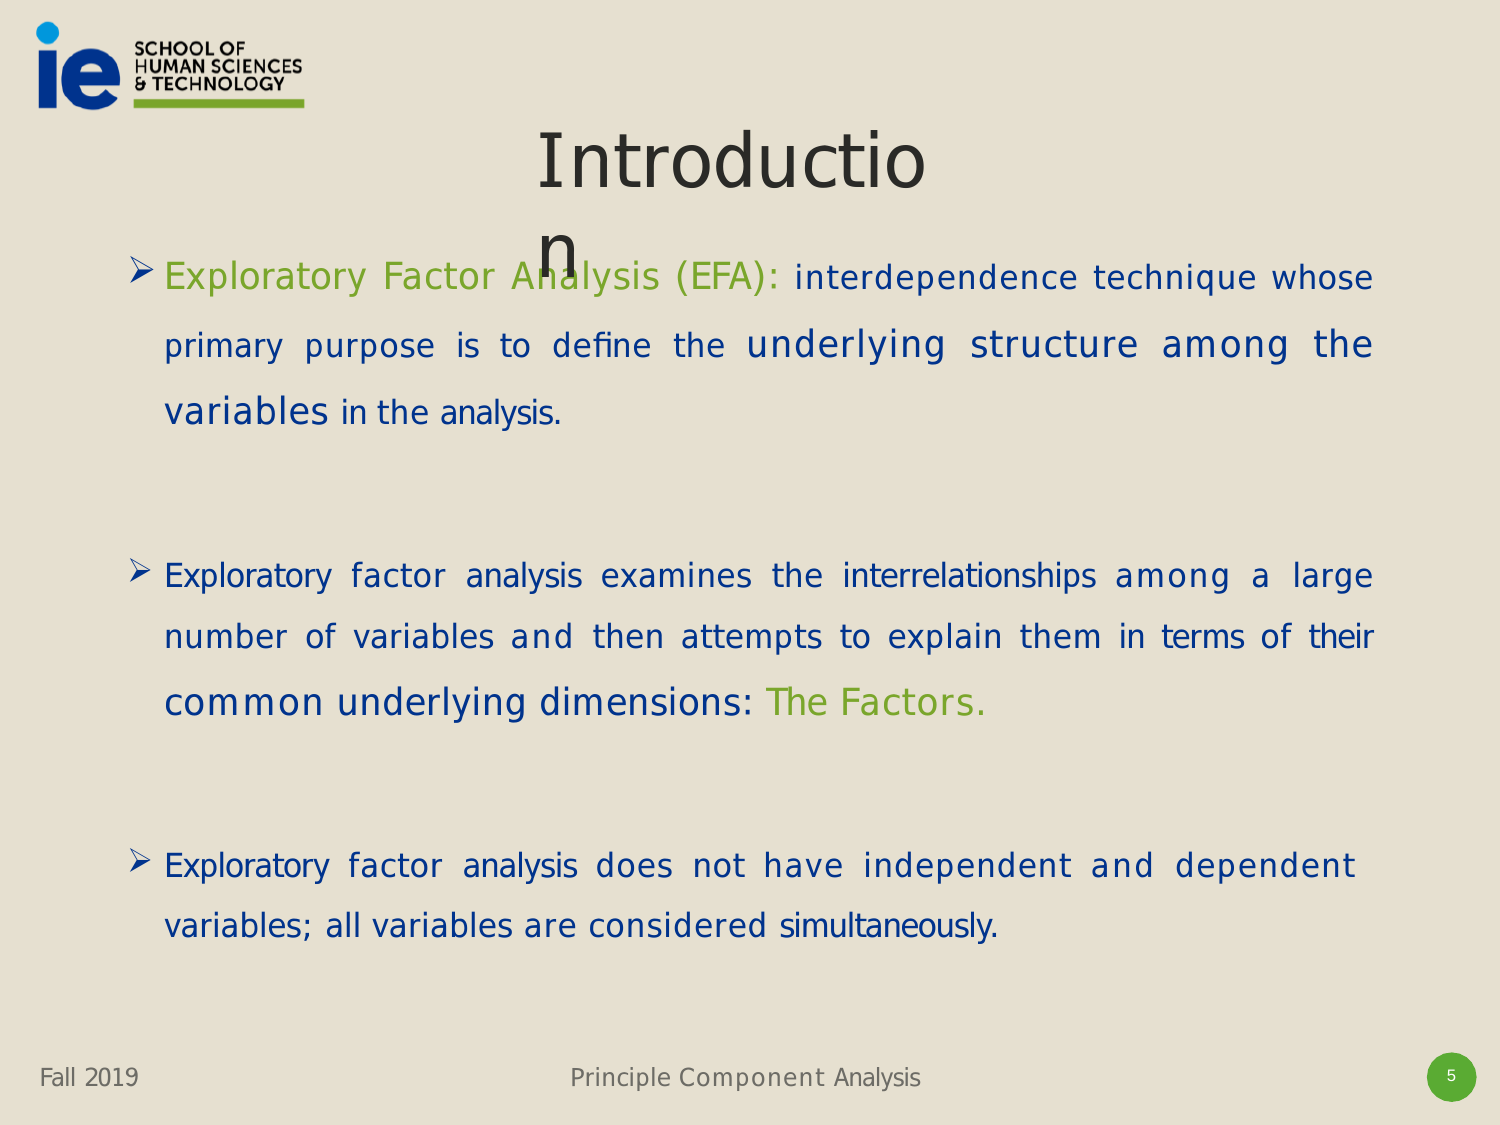

# Introduction
Exploratory Factor Analysis (EFA): interdependence technique whose primary purpose is to define the underlying structure among the variables in the analysis.
Exploratory factor analysis examines the interrelationships among a large number of variables and then attempts to explain them in terms of their common underlying dimensions: The Factors.
Exploratory factor analysis does not have independent and dependent variables; all variables are considered simultaneously.
Fall 2019
Principle Component Analysis
5